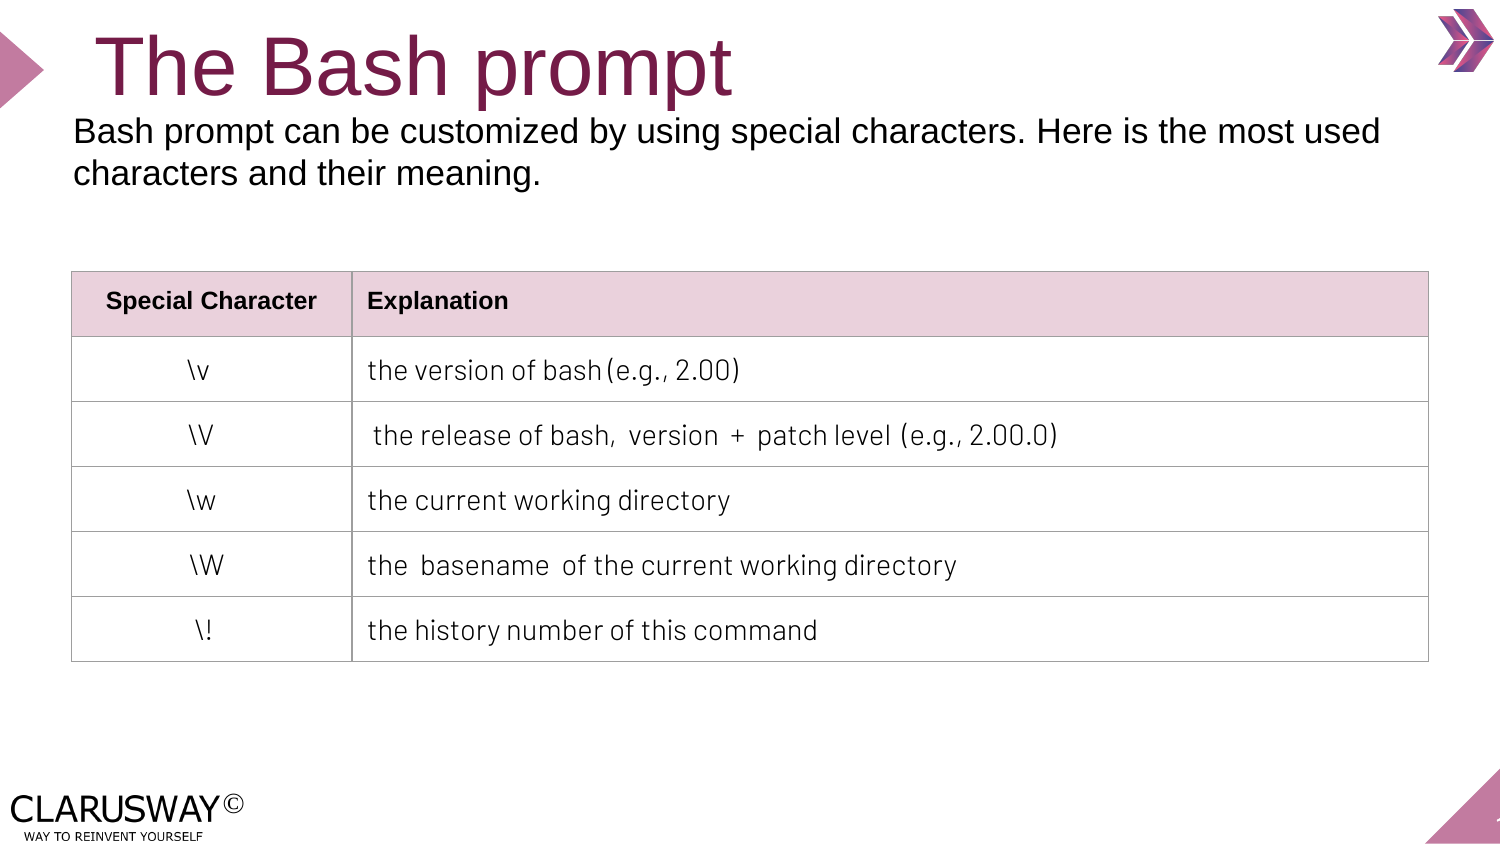

# The Bash prompt

Bash prompt can be customized by using special characters. Here is the most used characters and their meaning.
| Special Character | Explanation |
| --- | --- |
| \v | the version of bash (e.g., 2.00) |
| \V | the release of bash, version + patch level (e.g., 2.00.0) |
| \w | the current working directory |
| \W | the basename of the current working direc­tory |
| \! | the history number of this command |
13